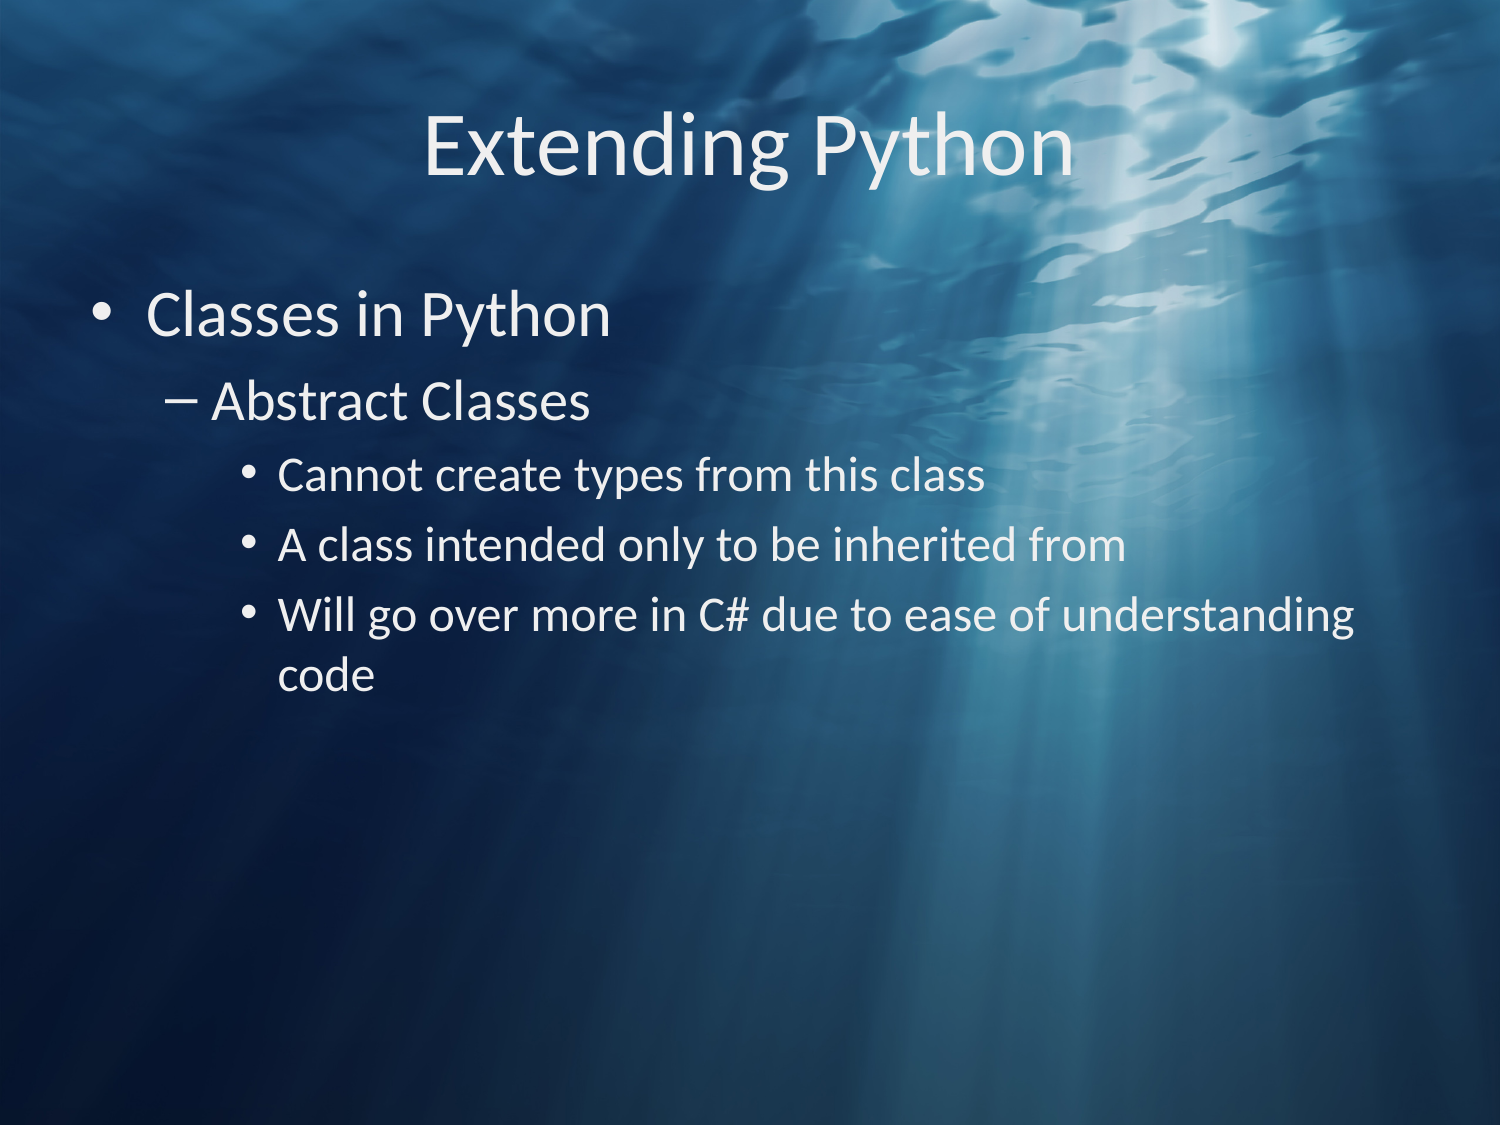

# Extending Python
Classes in Python
Abstract Classes
Cannot create types from this class
A class intended only to be inherited from
Will go over more in C# due to ease of understanding code